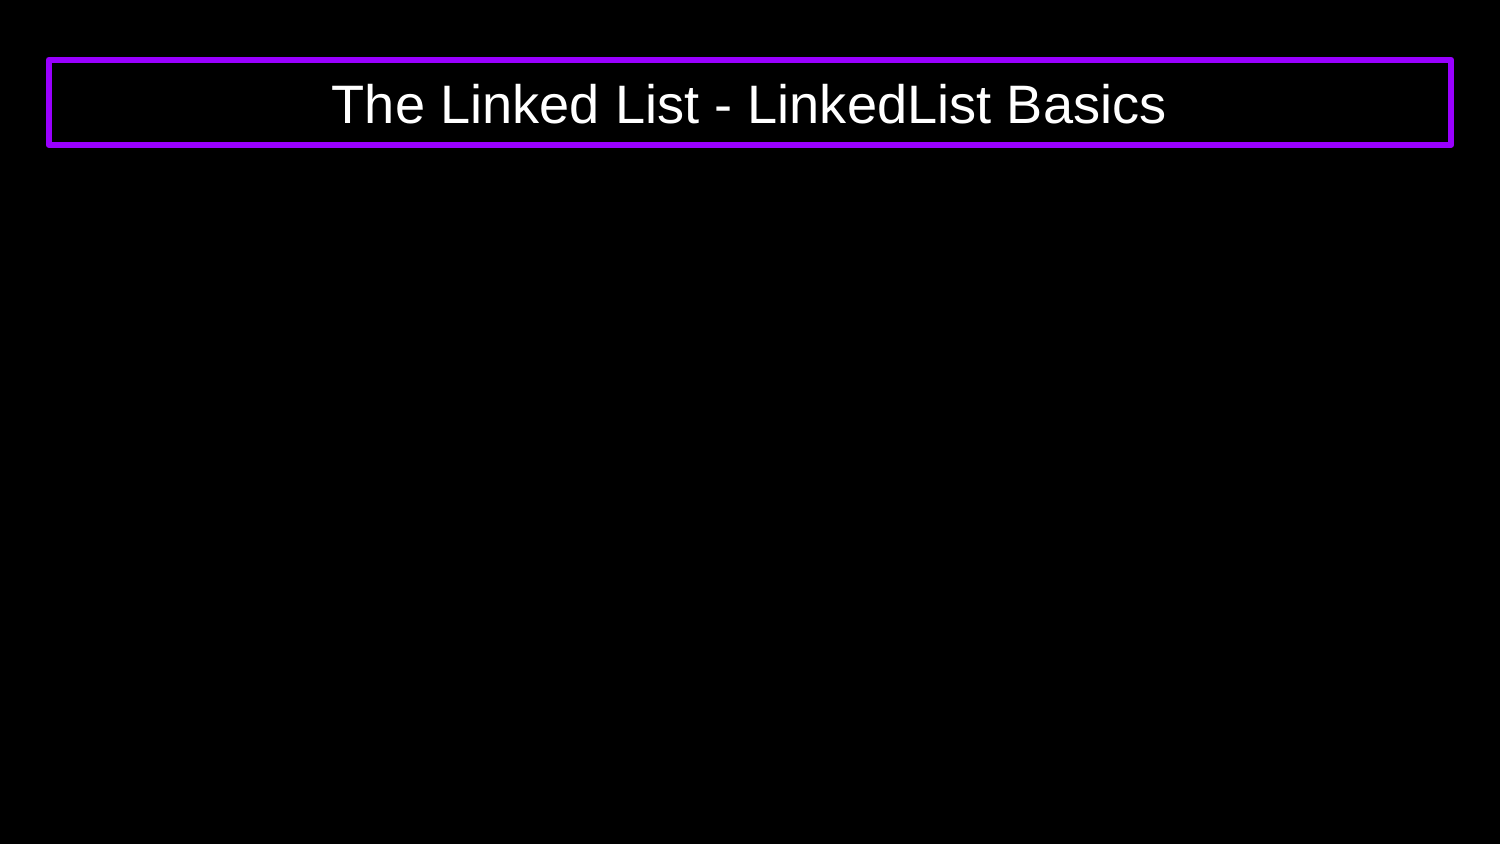

# The Linked List - LinkedList Basics